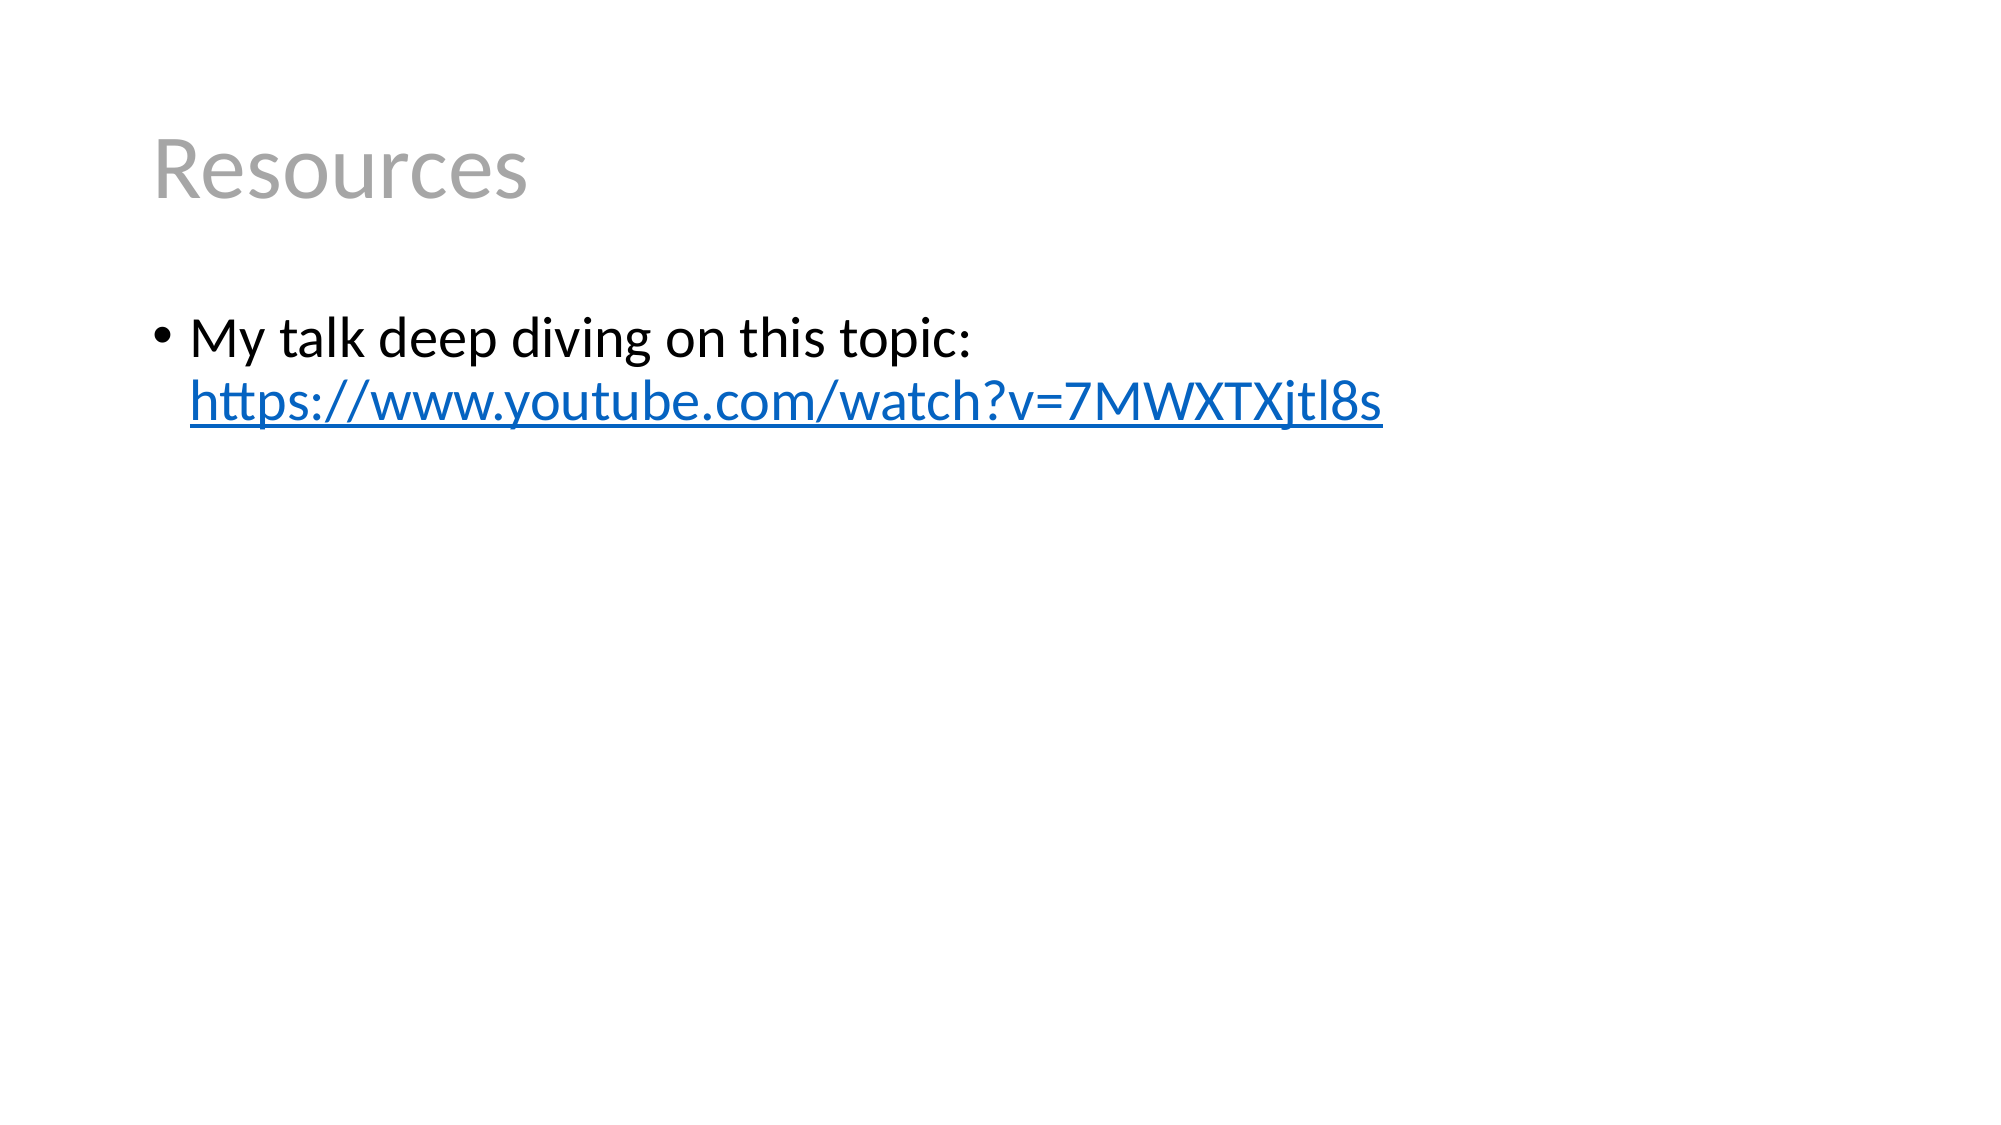

# Resources
My talk deep diving on this topic: https://www.youtube.com/watch?v=7MWXTXjtl8s